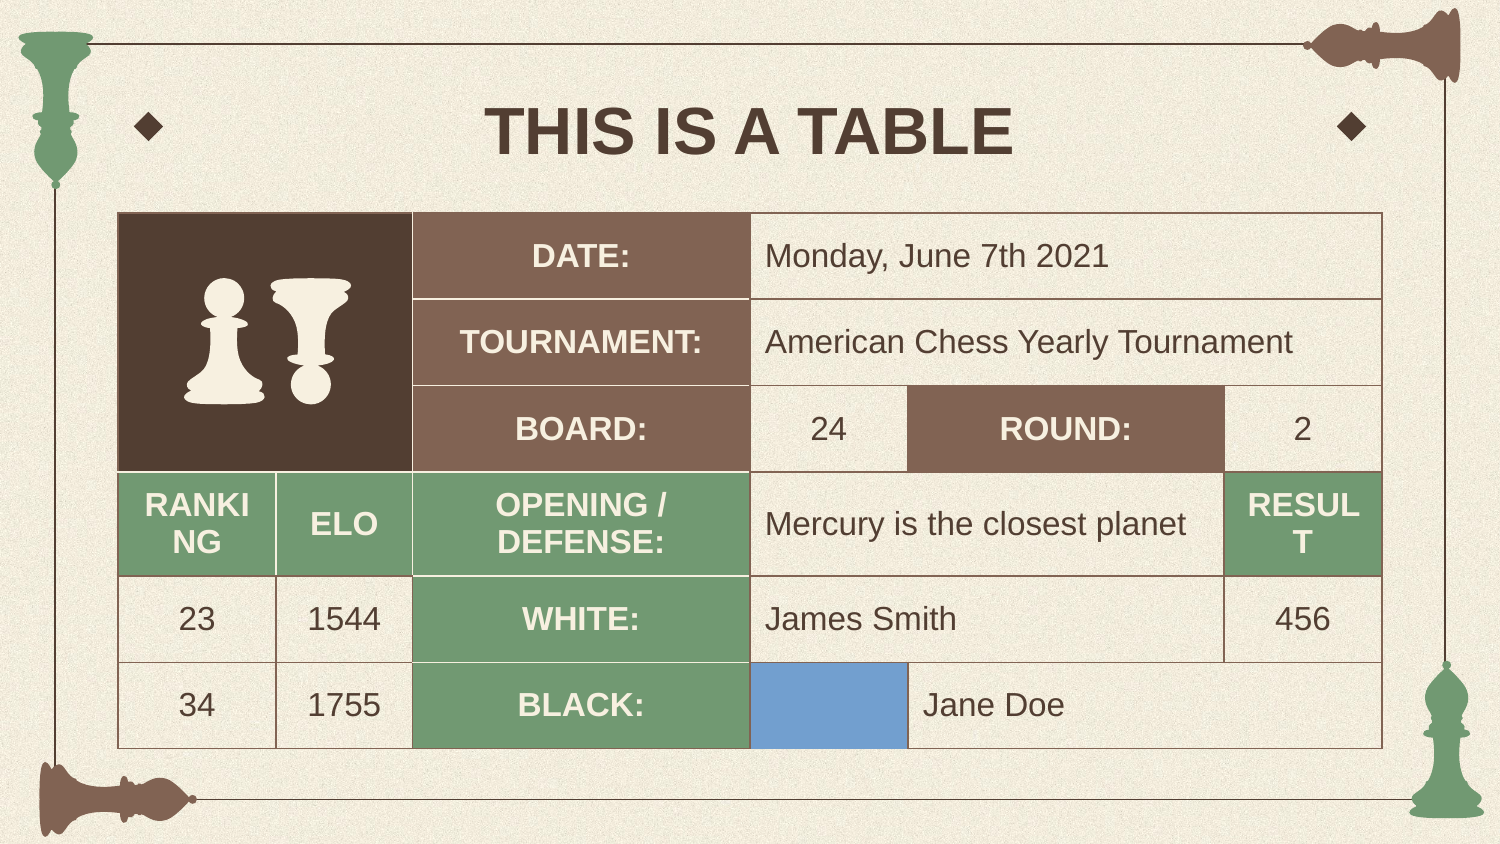

# THIS IS A TABLE

|  |  | DATE: |  | Monday, June 7th 2021 |  |  |  |
| --- | --- | --- | --- | --- | --- | --- | --- |
|  |  | TOURNAMENT: |  | American Chess Yearly Tournament |  |  |  |
|  |  | BOARD: |  | 24 | ROUND: |  | 2 |
| RANKING | ELO | OPENING / DEFENSE: |  | Mercury is the closest planet |  |  | RESULT |
| 23 | 1544 | WHITE: |  | James Smith |  |  | 456 |
| 34 | 1755 | BLACK: |  | Jane Doe |  |  | 567 |